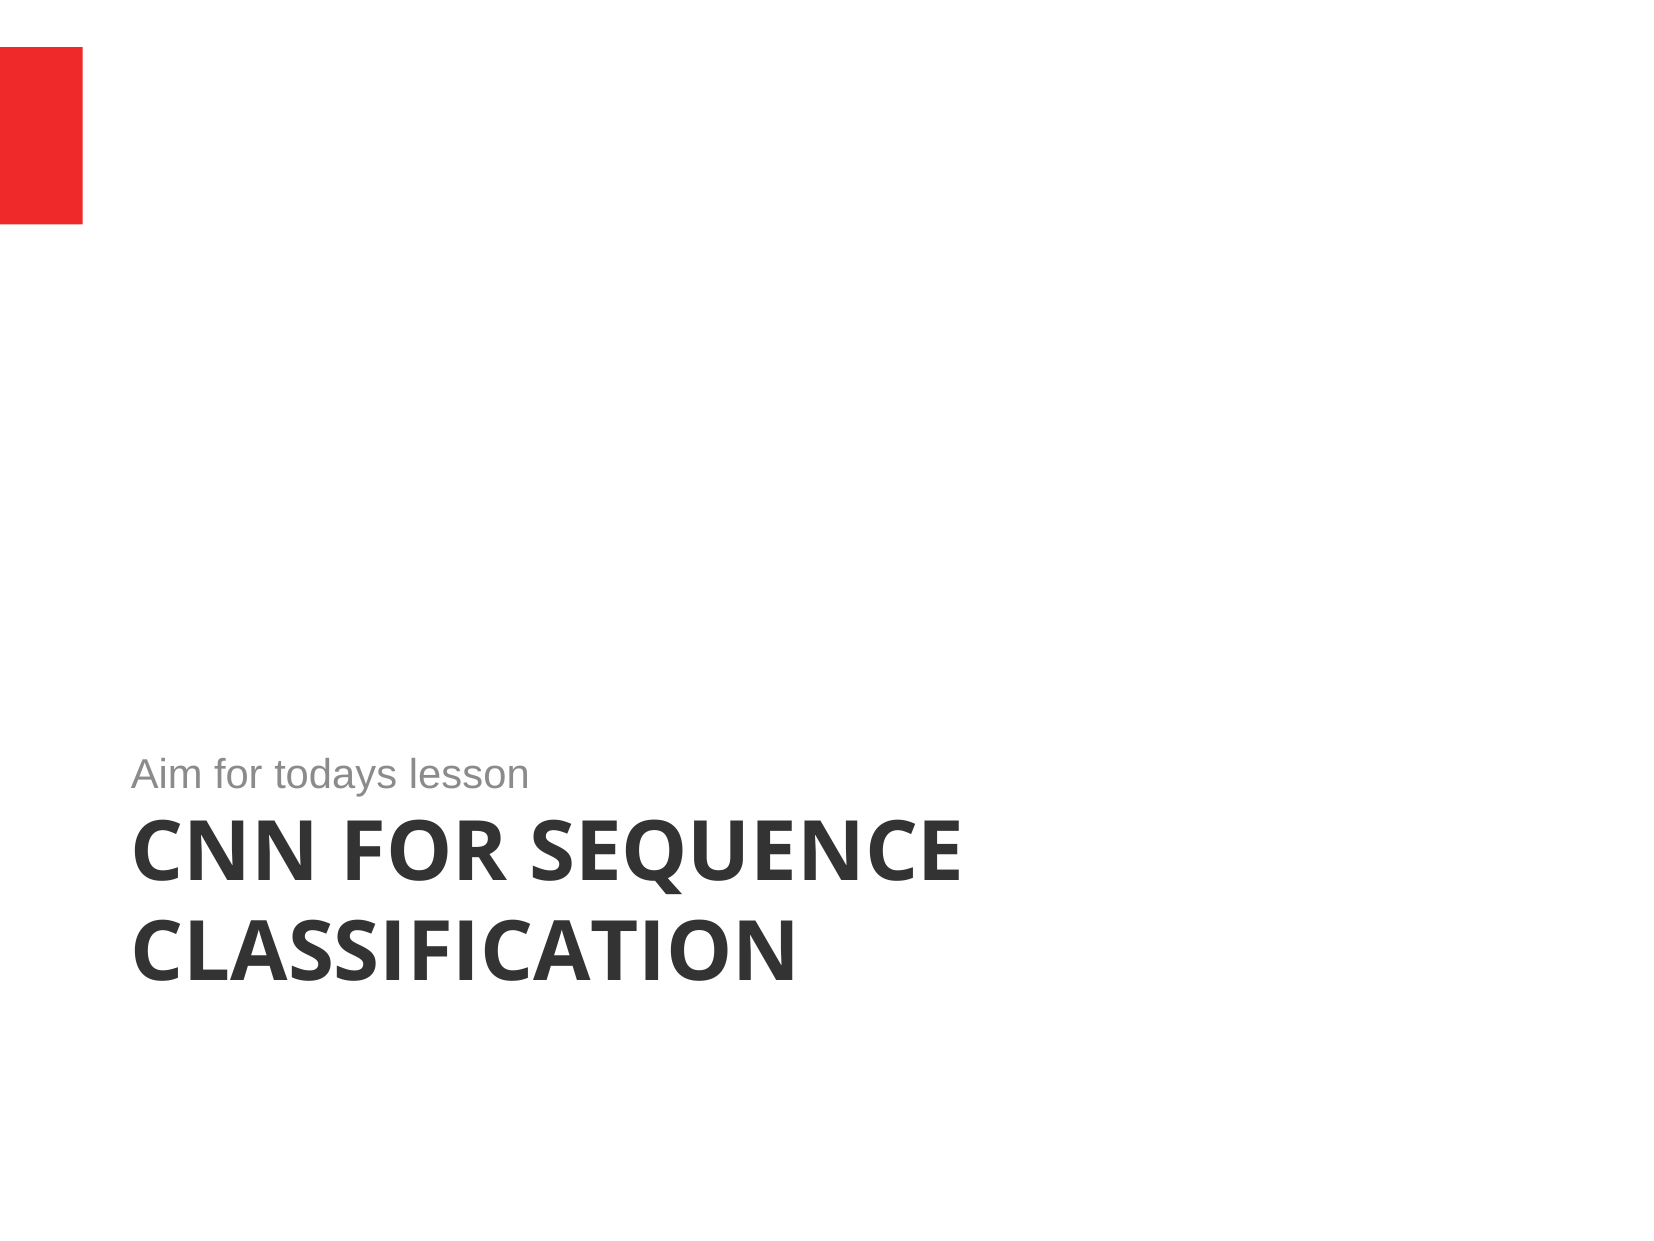

Aim for todays lesson
# CNN for Sequence classification